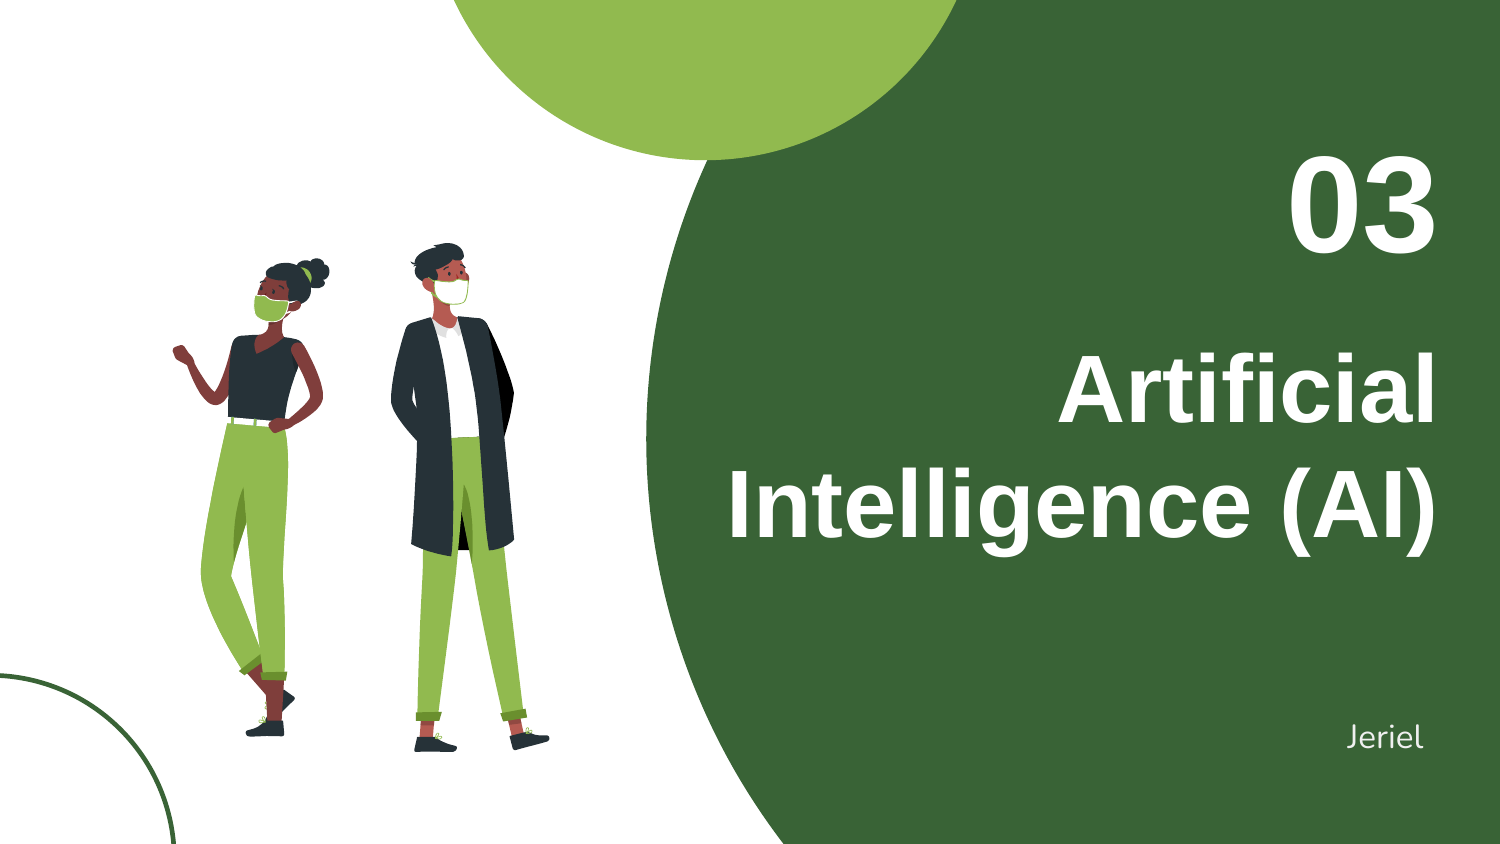

# 03

Artificial Intelligence (AI)
Machine Learning Models
Jeriel